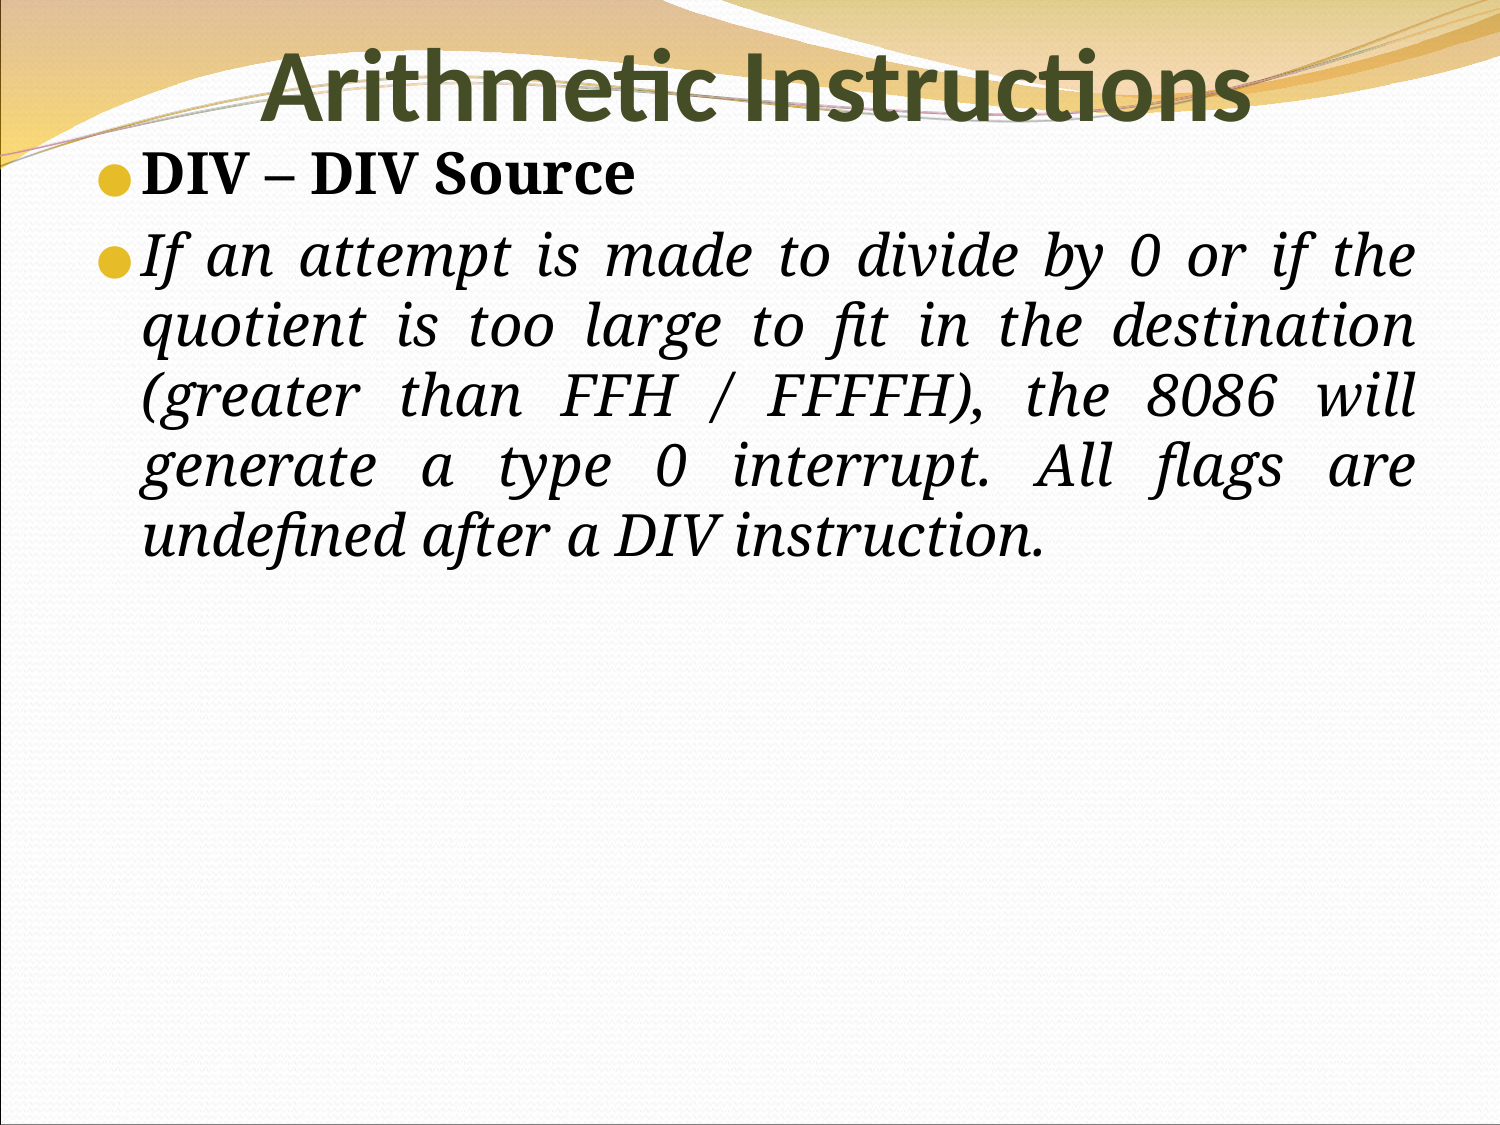

Arithmetic Instructions
DIV – DIV Source
If an attempt is made to divide by 0 or if the quotient is too large to fit in the destination (greater than FFH / FFFFH), the 8086 will generate a type 0 interrupt. All flags are undefined after a DIV instruction.